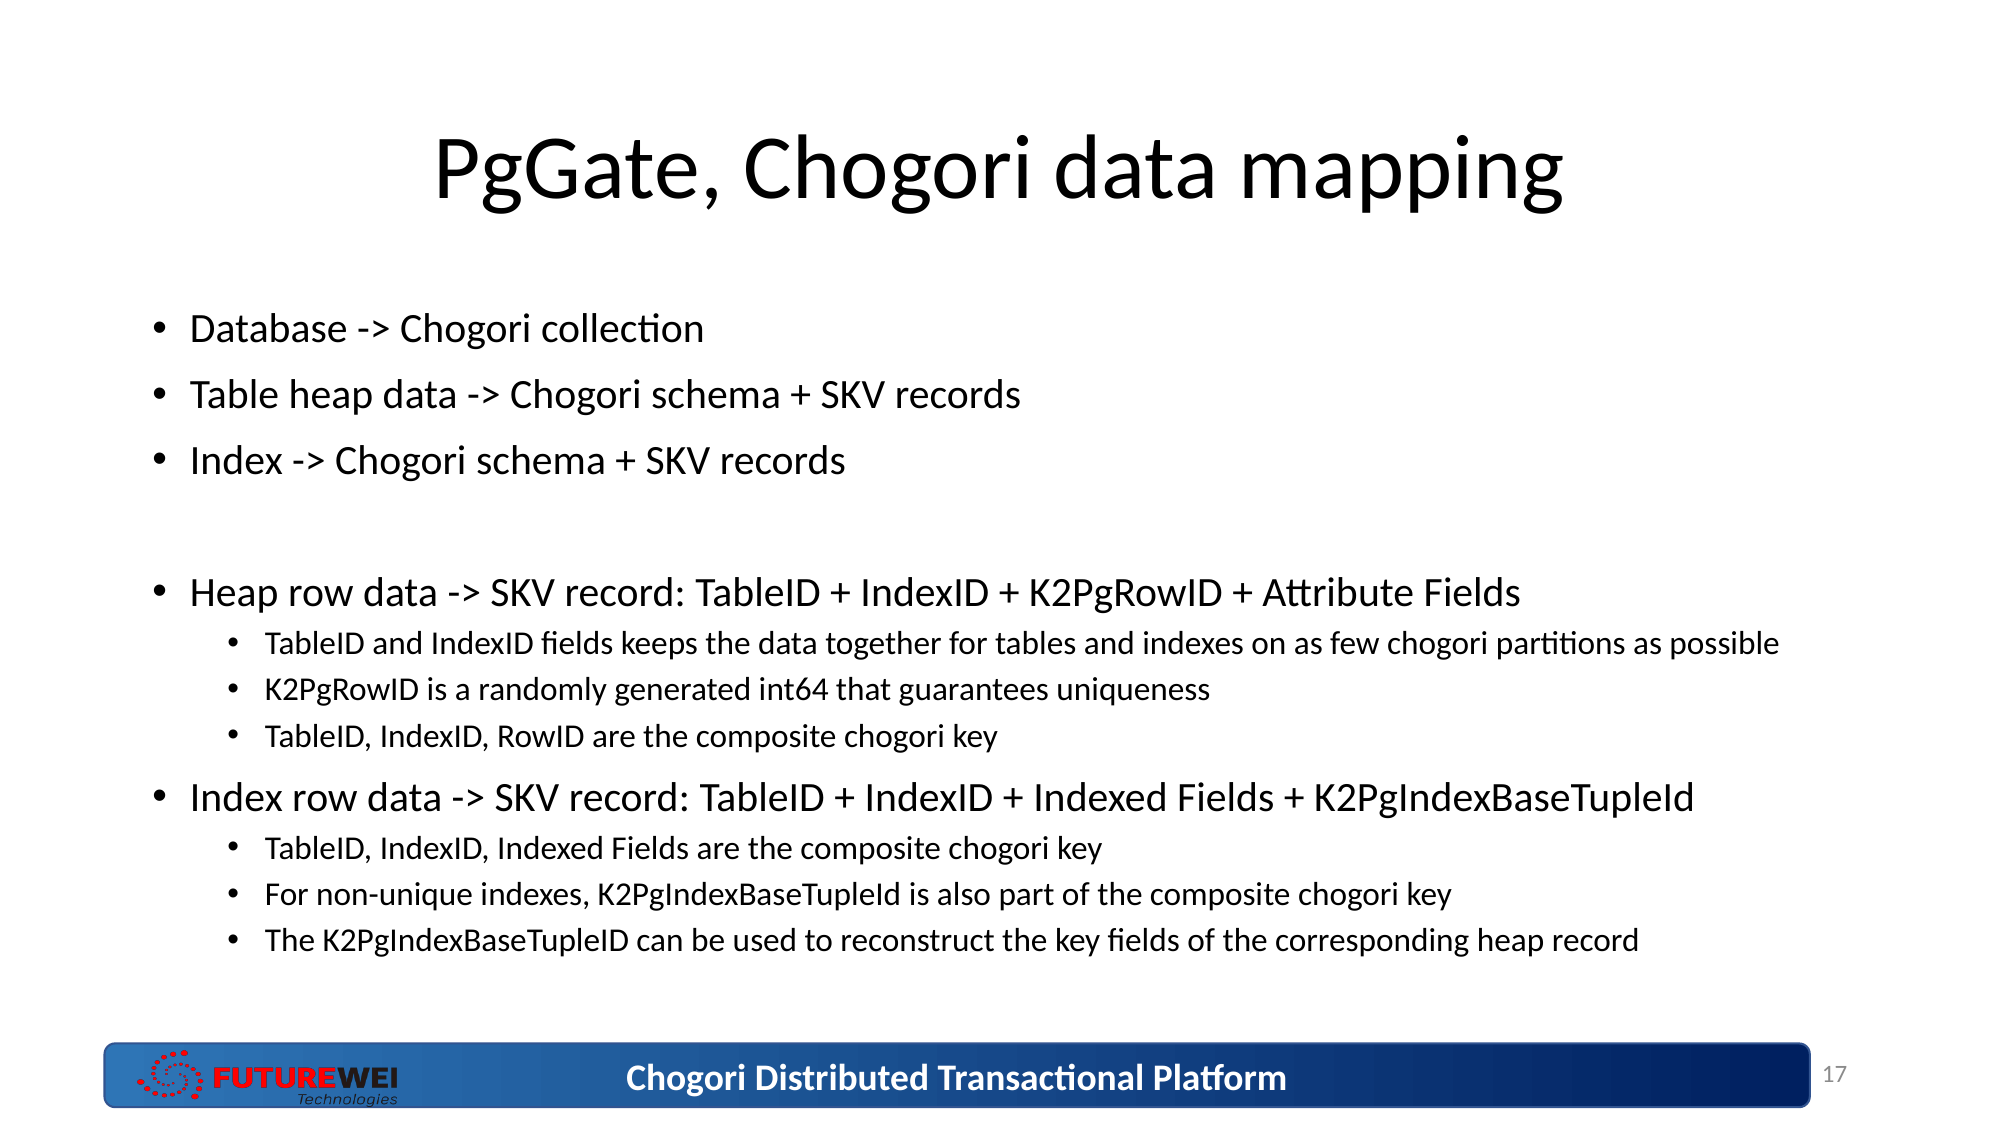

# PgGate, Chogori data mapping
Database -> Chogori collection
Table heap data -> Chogori schema + SKV records
Index -> Chogori schema + SKV records

Heap row data -> SKV record: TableID + IndexID + K2PgRowID + Attribute Fields
TableID and IndexID fields keeps the data together for tables and indexes on as few chogori partitions as possible
K2PgRowID is a randomly generated int64 that guarantees uniqueness
TableID, IndexID, RowID are the composite chogori key
Index row data -> SKV record: TableID + IndexID + Indexed Fields + K2PgIndexBaseTupleId
TableID, IndexID, Indexed Fields are the composite chogori key
For non-unique indexes, K2PgIndexBaseTupleId is also part of the composite chogori key
The K2PgIndexBaseTupleID can be used to reconstruct the key fields of the corresponding heap record
17